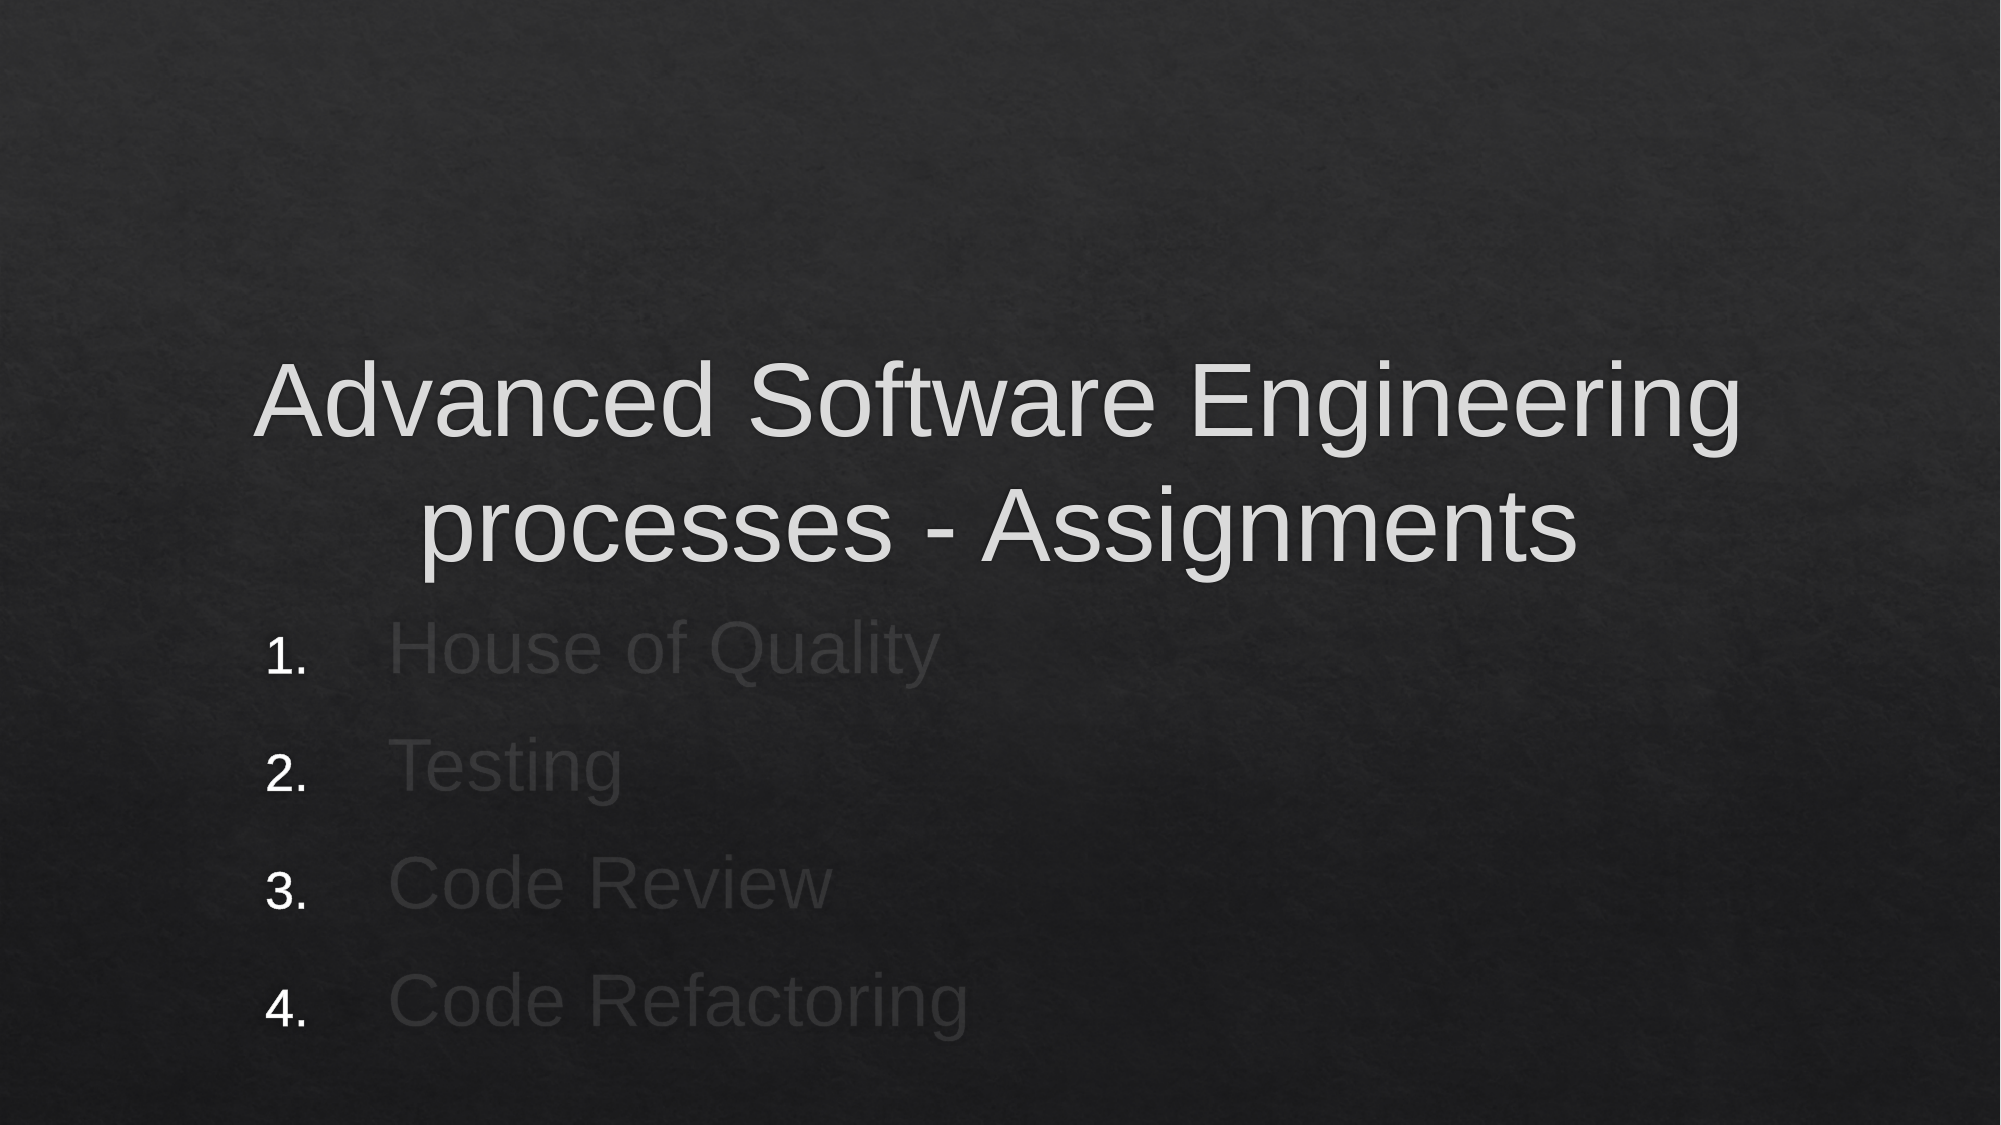

# Advanced Software Engineering processes - Assignments
House of Quality
Testing
Code Review
Code Refactoring